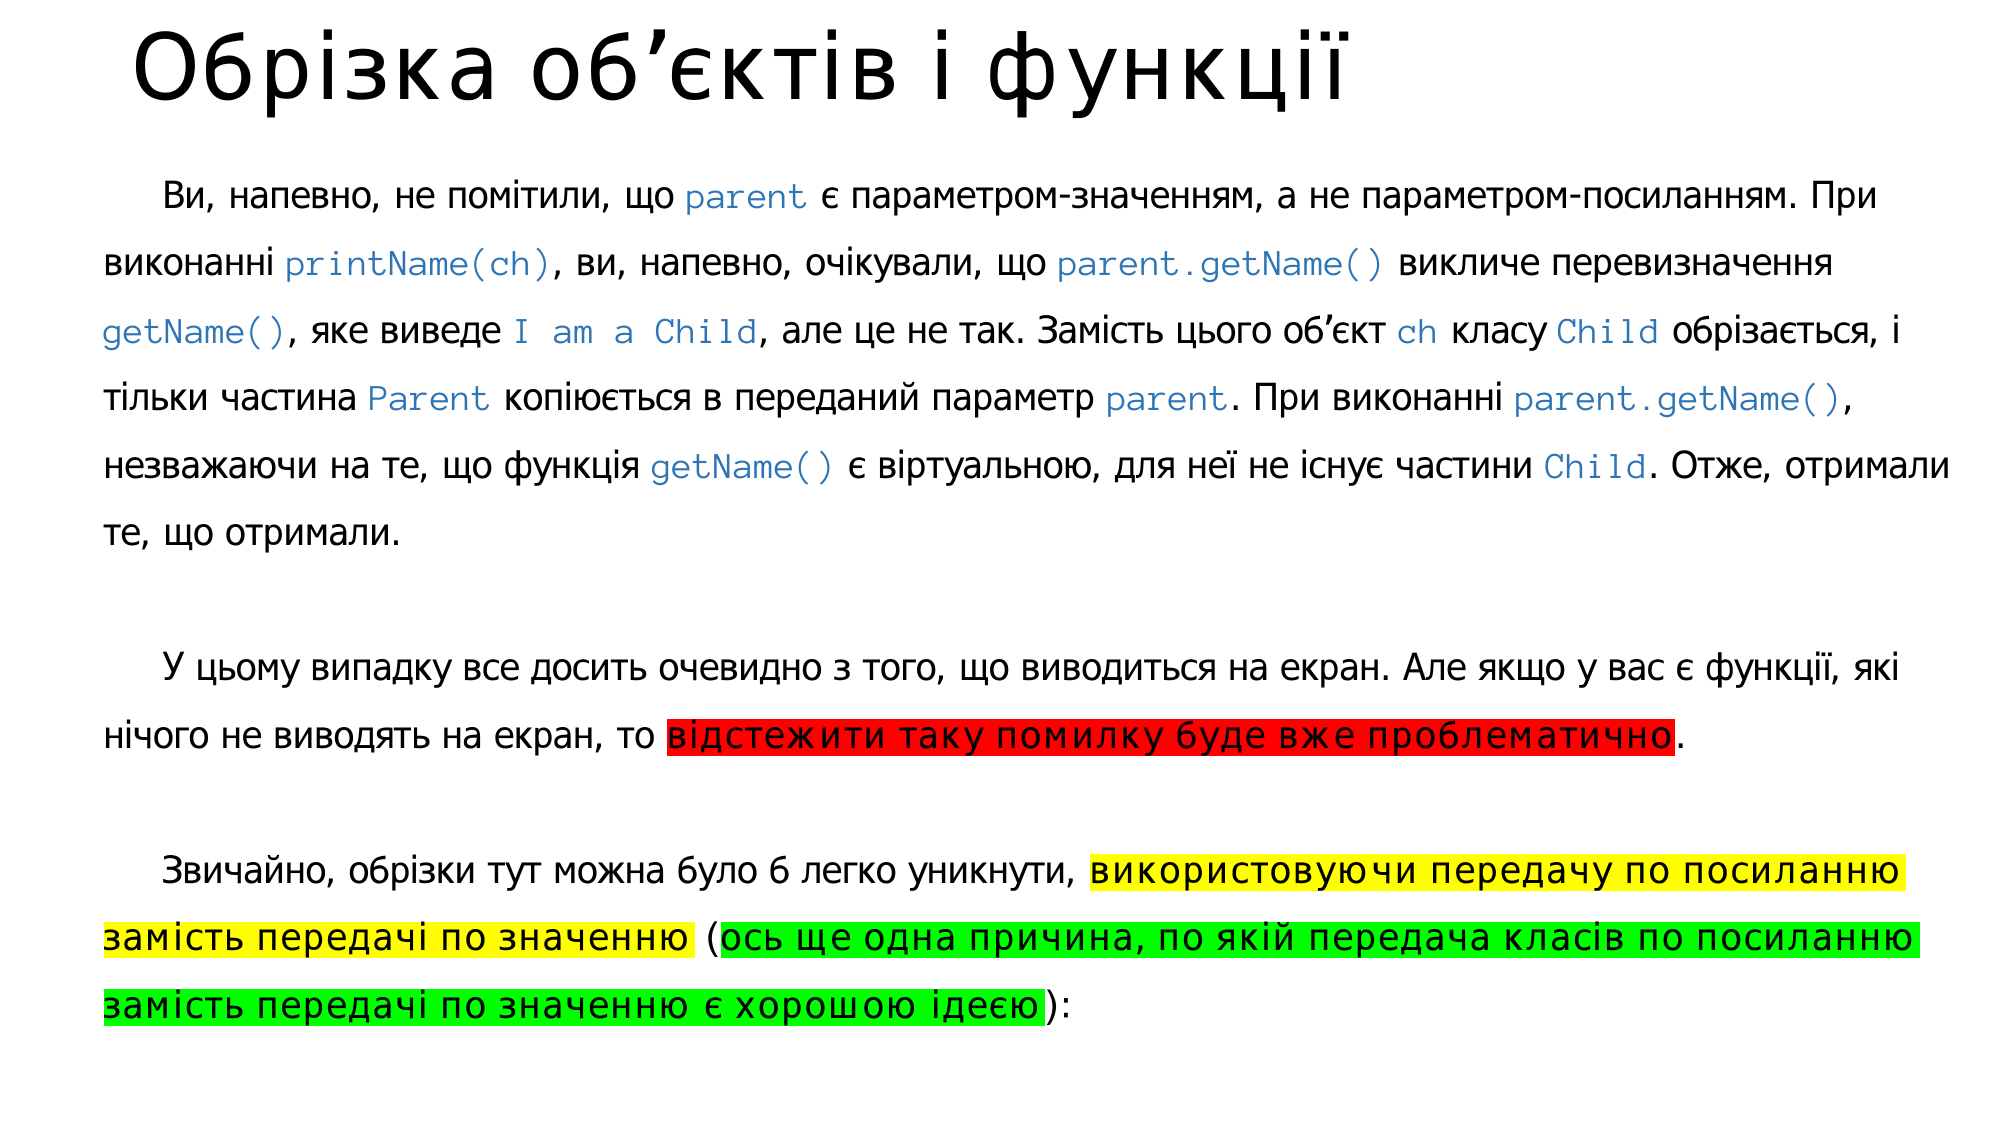

# Обрізка об’єктів і функції
Ви, напевно, не помітили, що parent є параметром-значенням, а не параметром-посиланням. При виконанні printName(ch), ви, напевно, очікували, що parent.getName() викличе перевизначення getName(), яке виведе I am a Child, але це не так. Замість цього об’єкт ch класу Child обрізається, і тільки частина Parent копіюється в переданий параметр parent. При виконанні parent.getName(), незважаючи на те, що функція getName() є віртуальною, для неї не існує частини Child. Отже, отримали те, що отримали.

У цьому випадку все досить очевидно з того, що виводиться на екран. Але якщо у вас є функції, які нічого не виводять на екран, то відстежити таку помилку буде вже проблематично.

Звичайно, обрізки тут можна було б легко уникнути, використовуючи передачу по посиланню замість передачі по значенню (ось ще одна причина, по якій передача класів по посиланню замість передачі по значенню є хорошою ідеєю):